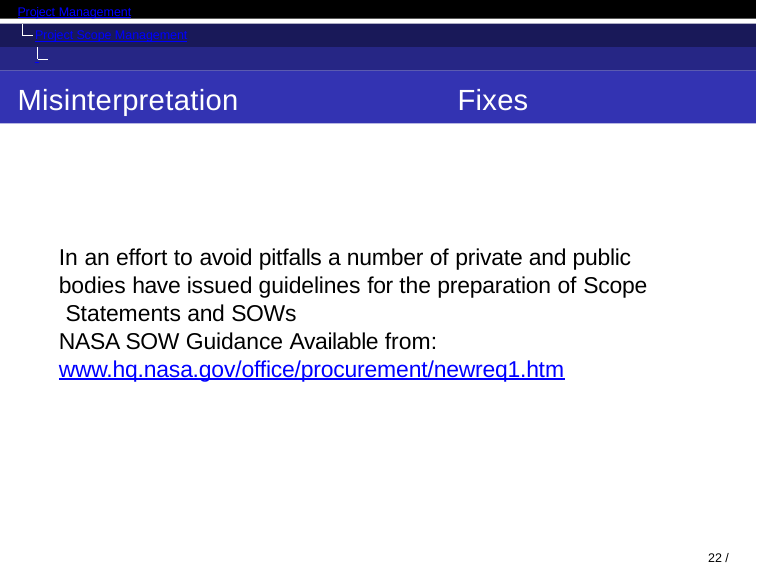

Project Management
Project Scope Management  Introduction

Misinterpretation
Fixes
In an effort to avoid pitfalls a number of private and public  bodies have issued guidelines for the preparation of Scope  Statements and SOWs
NASA SOW Guidance Available from:  www.hq.nasa.gov/office/procurement/newreq1.htm
22 / 53